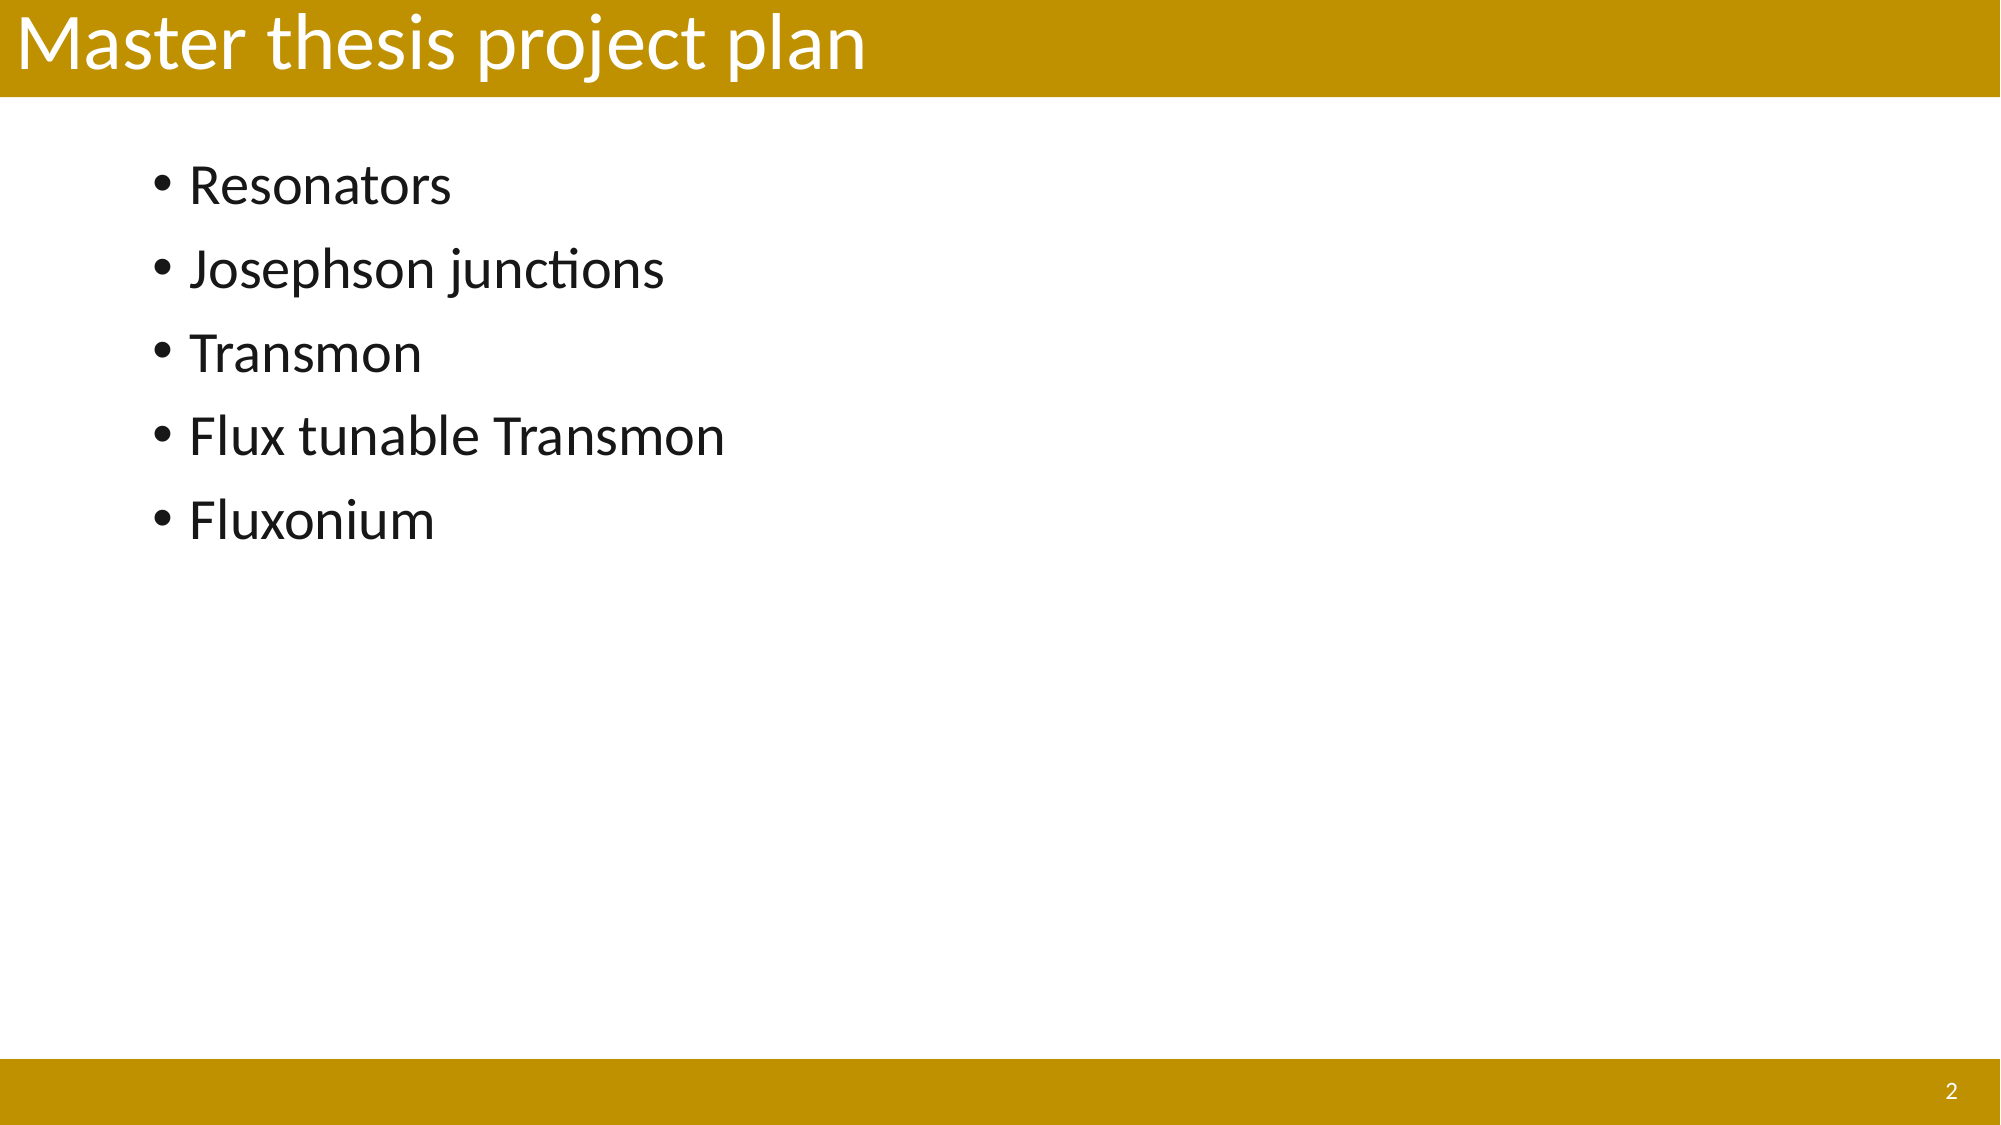

# Master thesis project plan
Resonators
Josephson junctions
Transmon
Flux tunable Transmon
Fluxonium
2